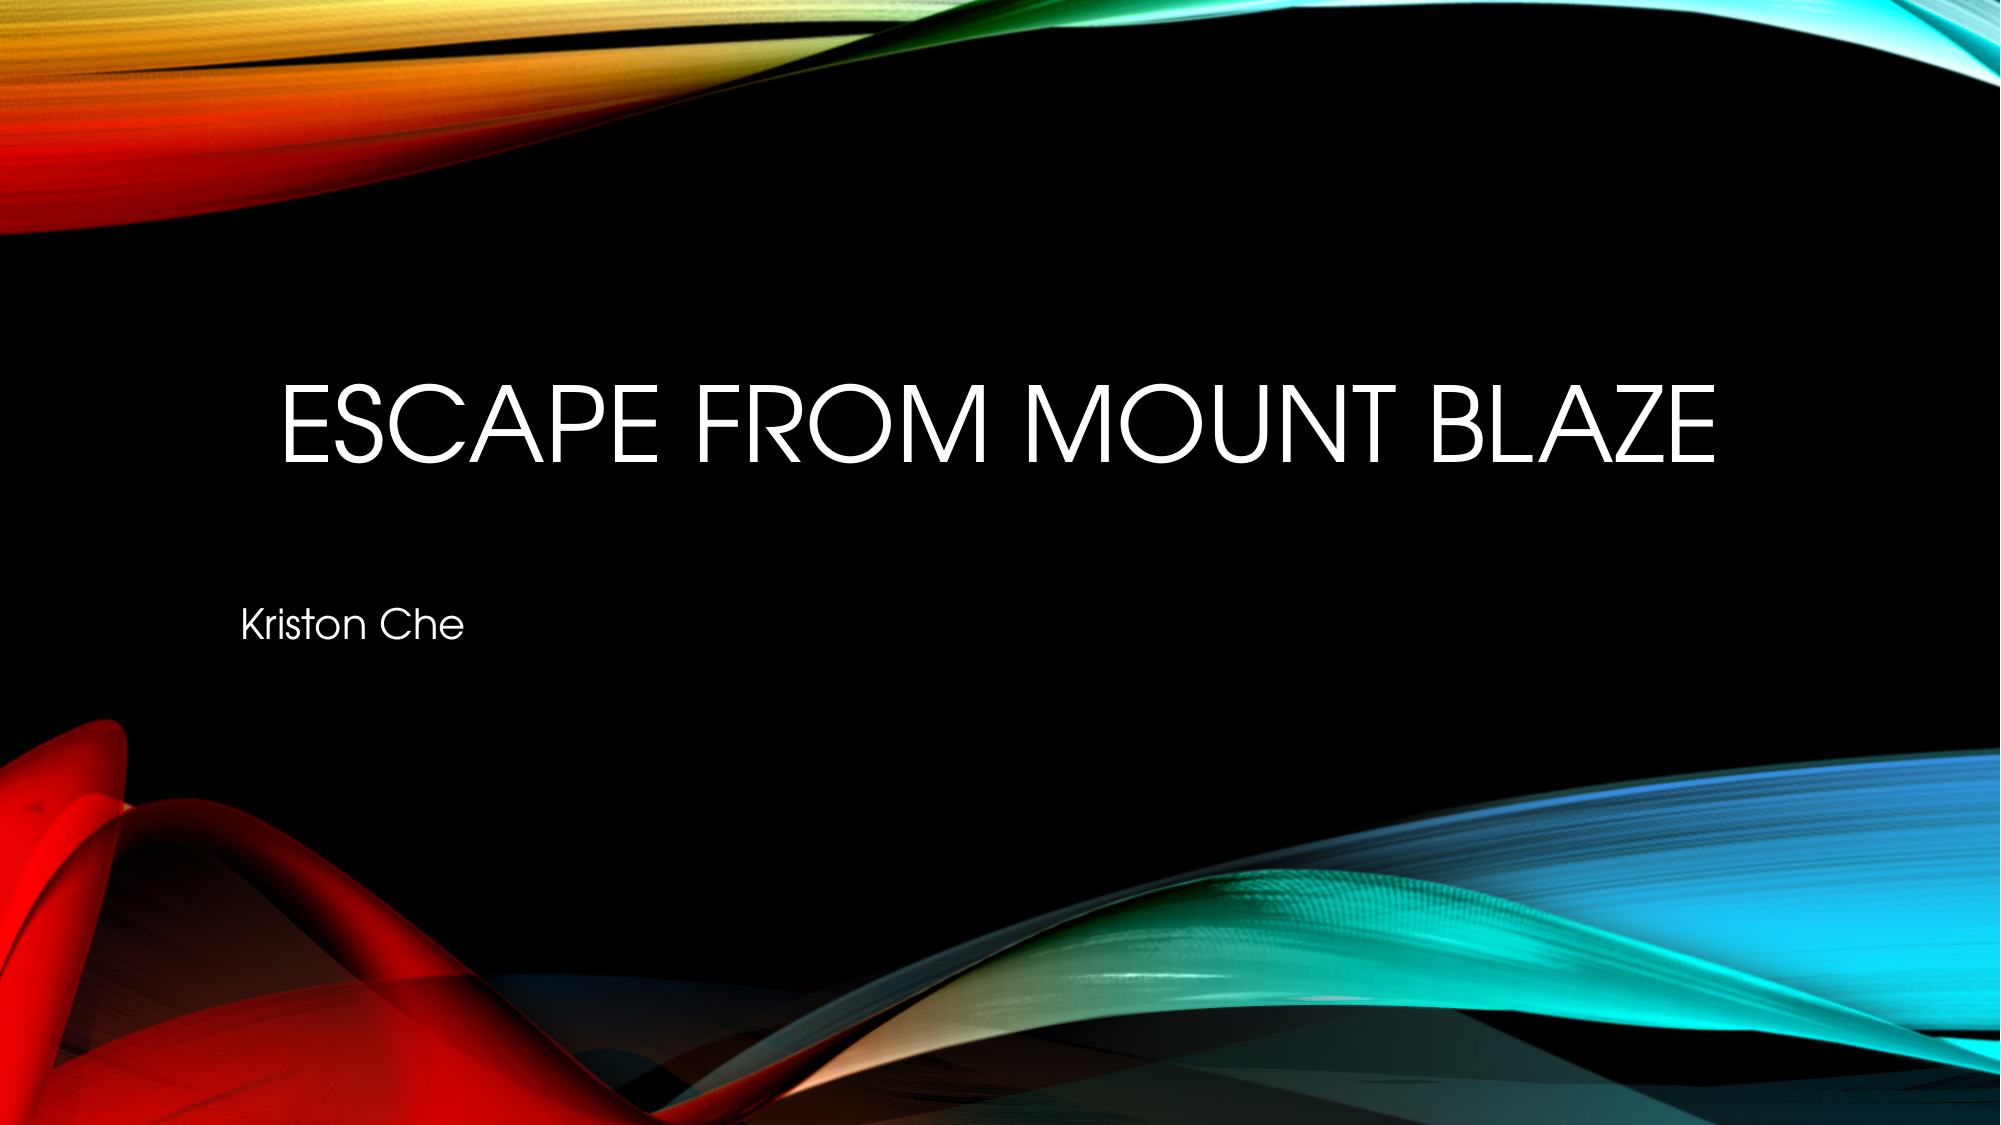

# Escape from Mount Blaze
Kriston Che